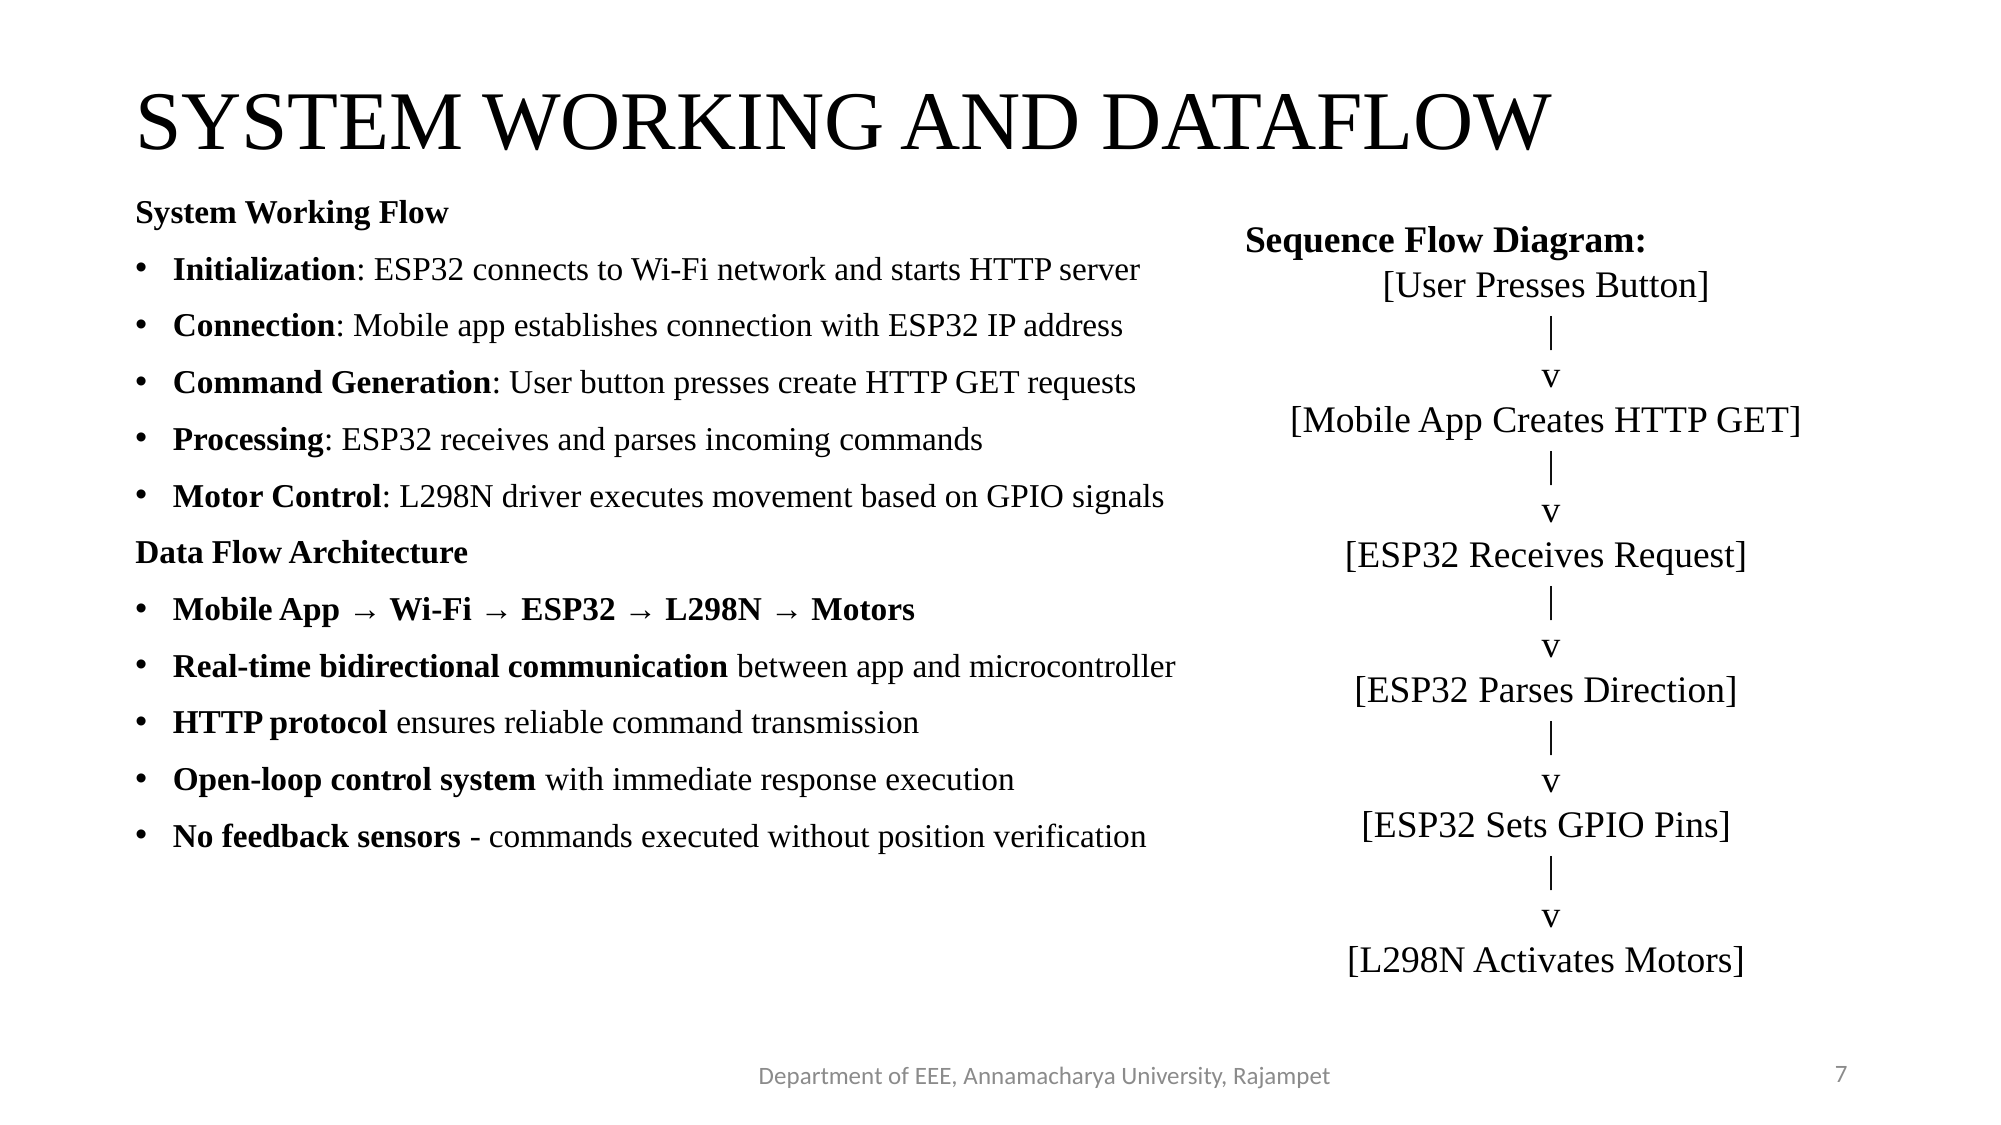

# SYSTEM WORKING AND DATAFLOW
System Working Flow
Initialization: ESP32 connects to Wi-Fi network and starts HTTP server
Connection: Mobile app establishes connection with ESP32 IP address
Command Generation: User button presses create HTTP GET requests
Processing: ESP32 receives and parses incoming commands
Motor Control: L298N driver executes movement based on GPIO signals
Data Flow Architecture
Mobile App → Wi-Fi → ESP32 → L298N → Motors
Real-time bidirectional communication between app and microcontroller
HTTP protocol ensures reliable command transmission
Open-loop control system with immediate response execution
No feedback sensors - commands executed without position verification

Sequence Flow Diagram:
[User Presses Button]
 |
 v
[Mobile App Creates HTTP GET]
 |
 v
[ESP32 Receives Request]
 |
 v
[ESP32 Parses Direction]
 |
 v
[ESP32 Sets GPIO Pins]
 |
 v
[L298N Activates Motors]

7
Department of EEE, Annamacharya University, Rajampet